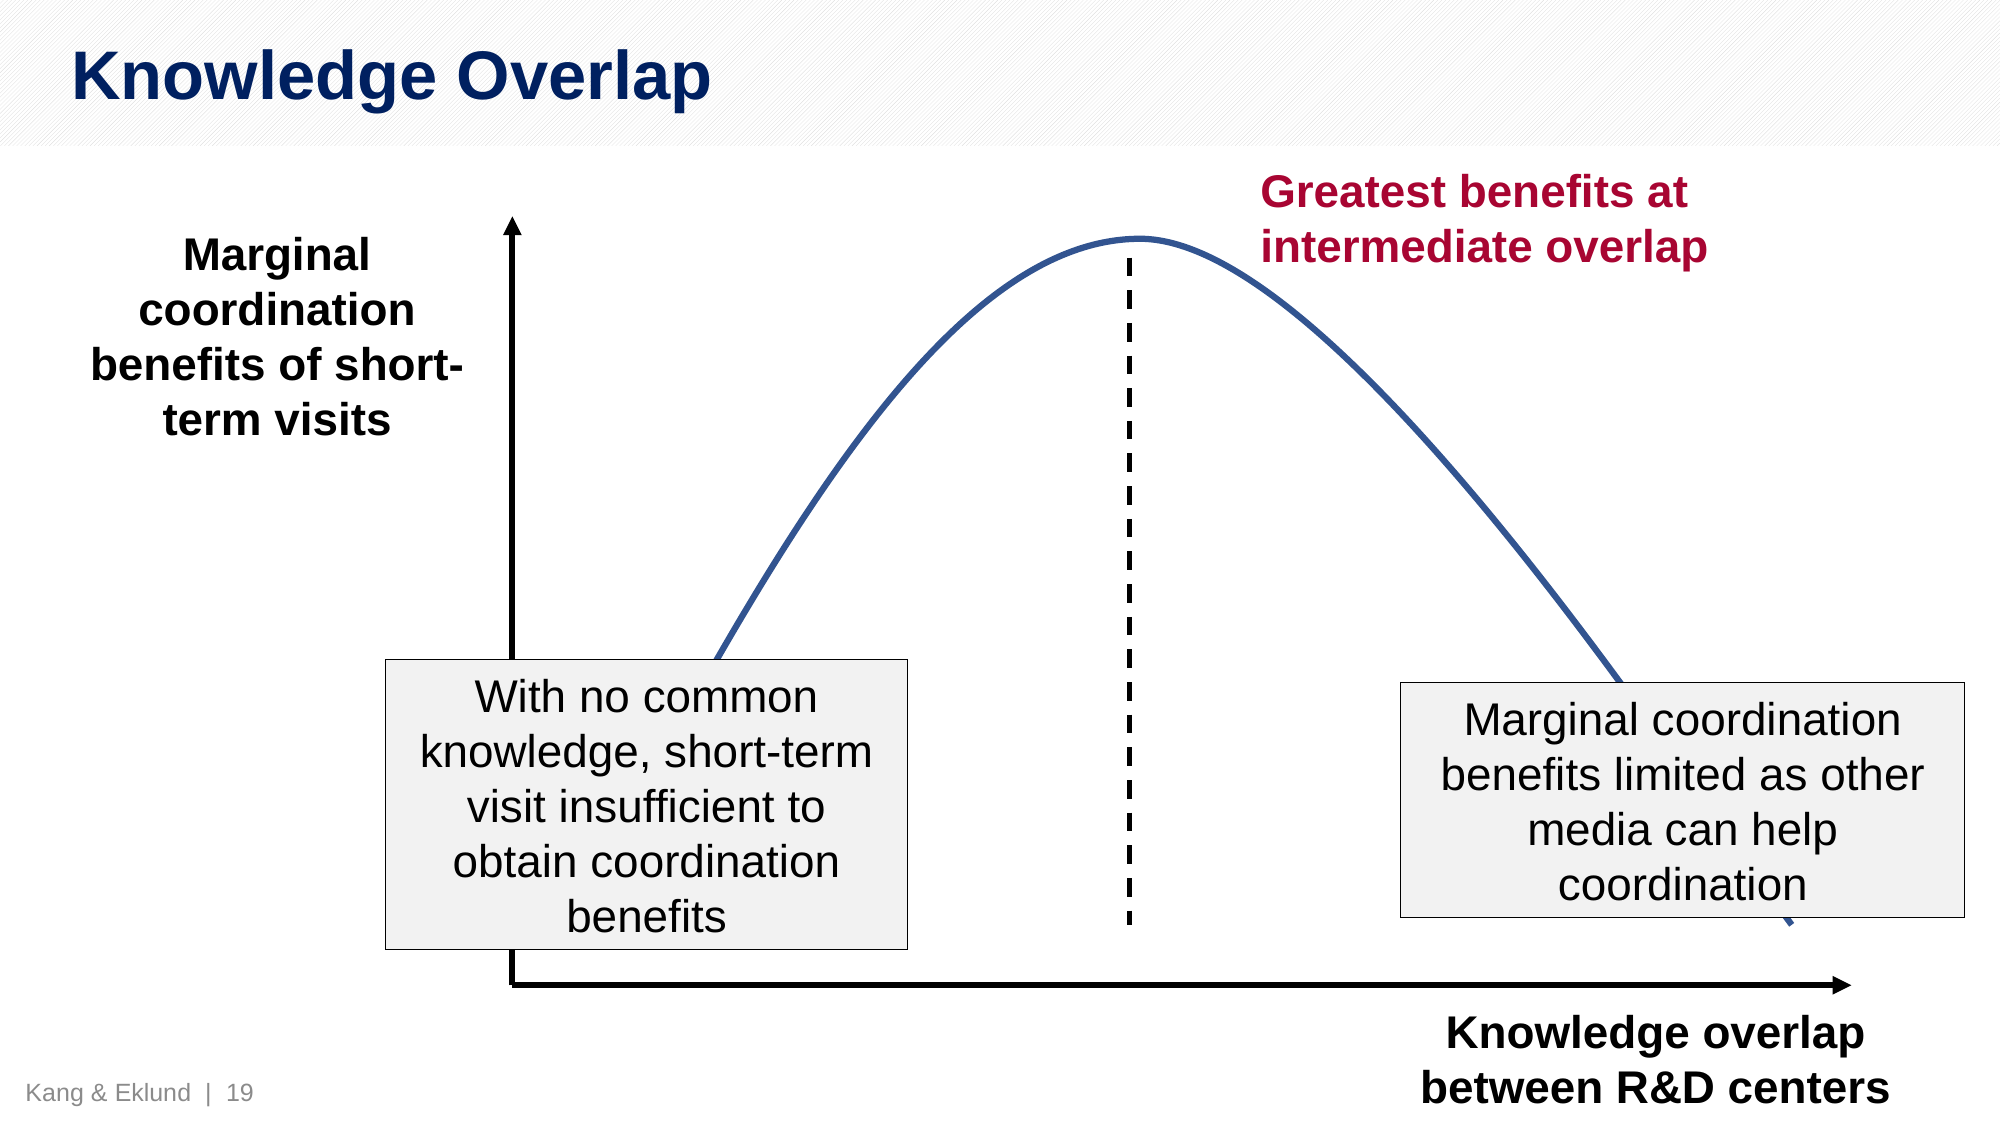

# Knowledge Overlap
Greatest benefits at intermediate overlap
Marginal coordination benefits of short-term visits

With no common knowledge, short-term visit insufficient to obtain coordination benefits
Marginal coordination benefits limited as other media can help coordination
Knowledge overlap between R&D centers
Kang & Eklund  |  19